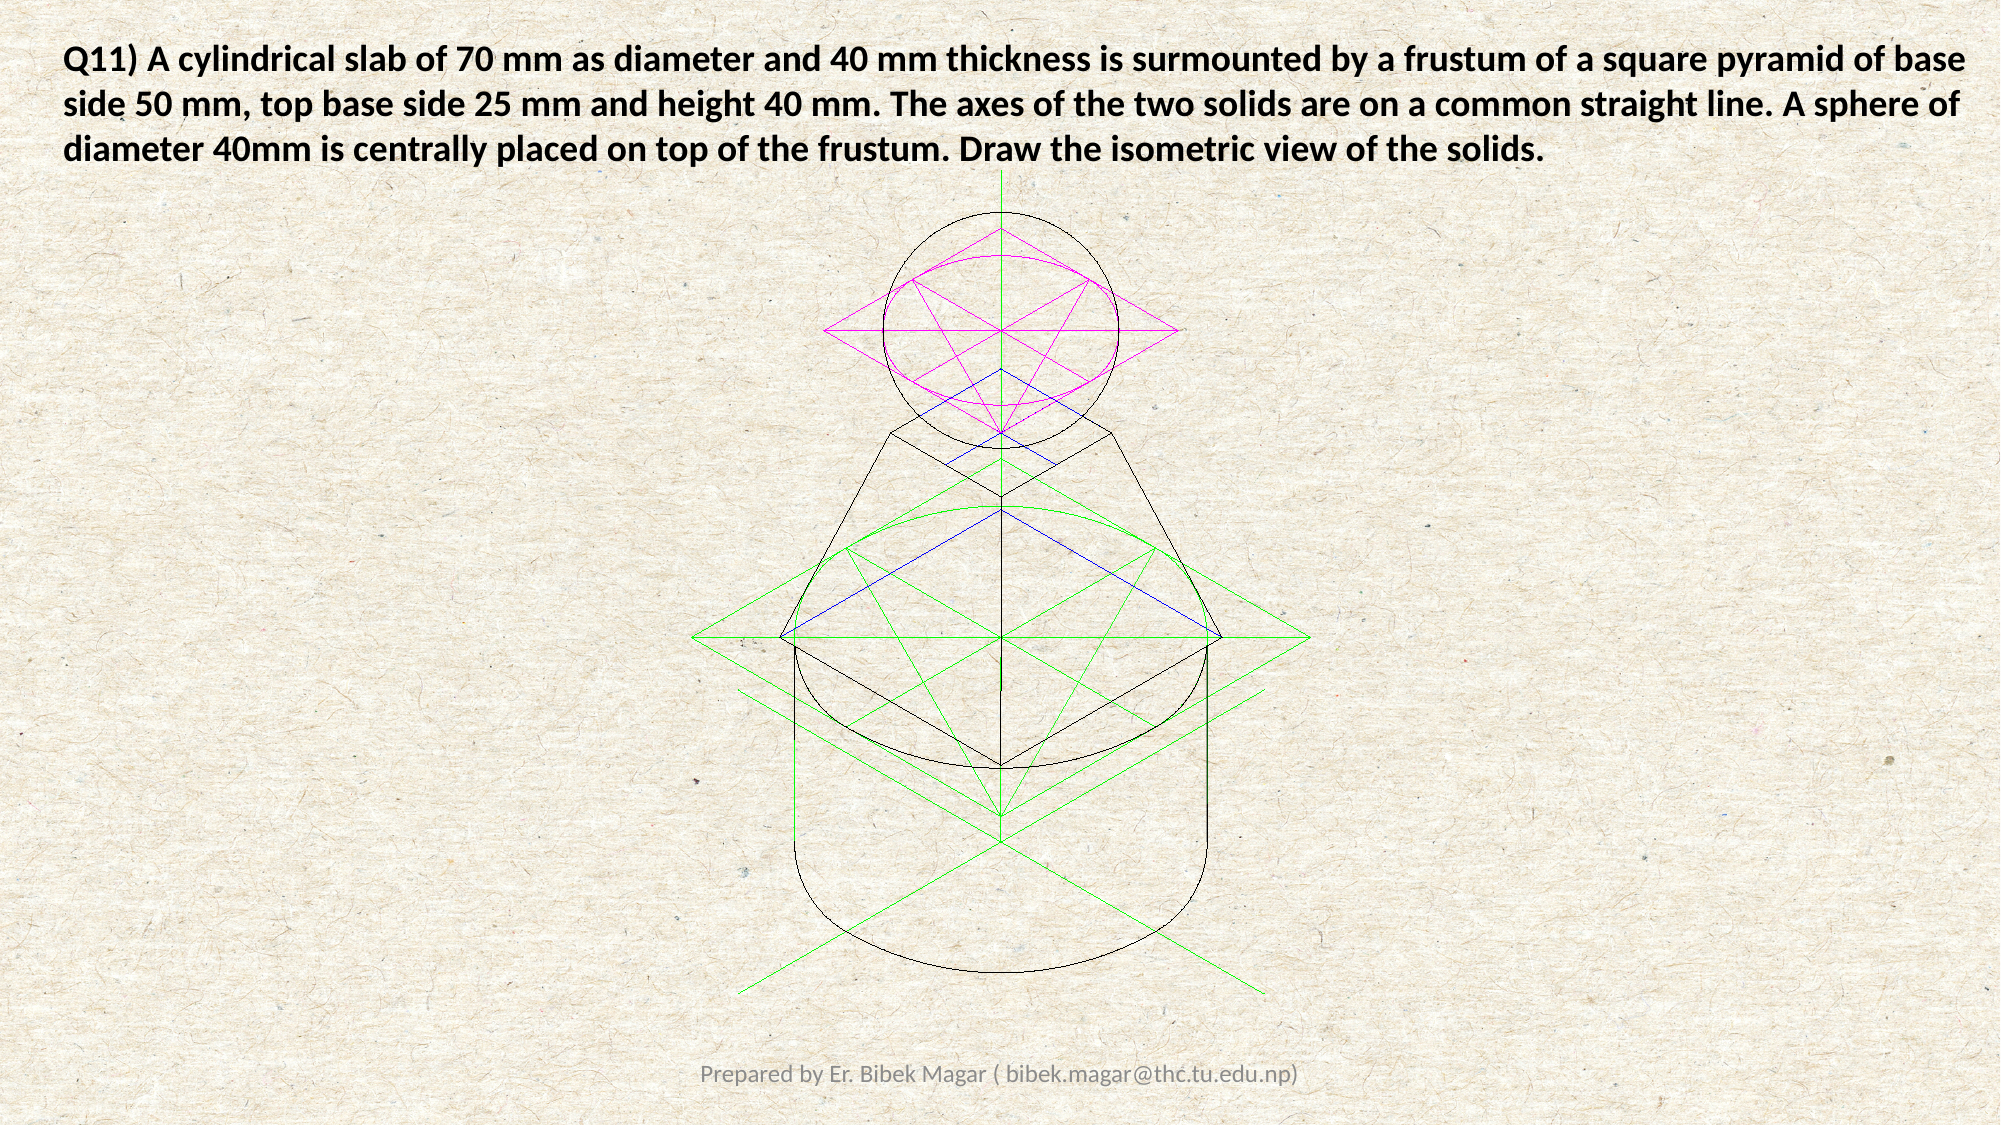

Q11) A cylindrical slab of 70 mm as diameter and 40 mm thickness is surmounted by a frustum of a square pyramid of base side 50 mm, top base side 25 mm and height 40 mm. The axes of the two solids are on a common straight line. A sphere of diameter 40mm is centrally placed on top of the frustum. Draw the isometric view of the solids.

Prepared by Er. Bibek Magar ( bibek.magar@thc.tu.edu.np)